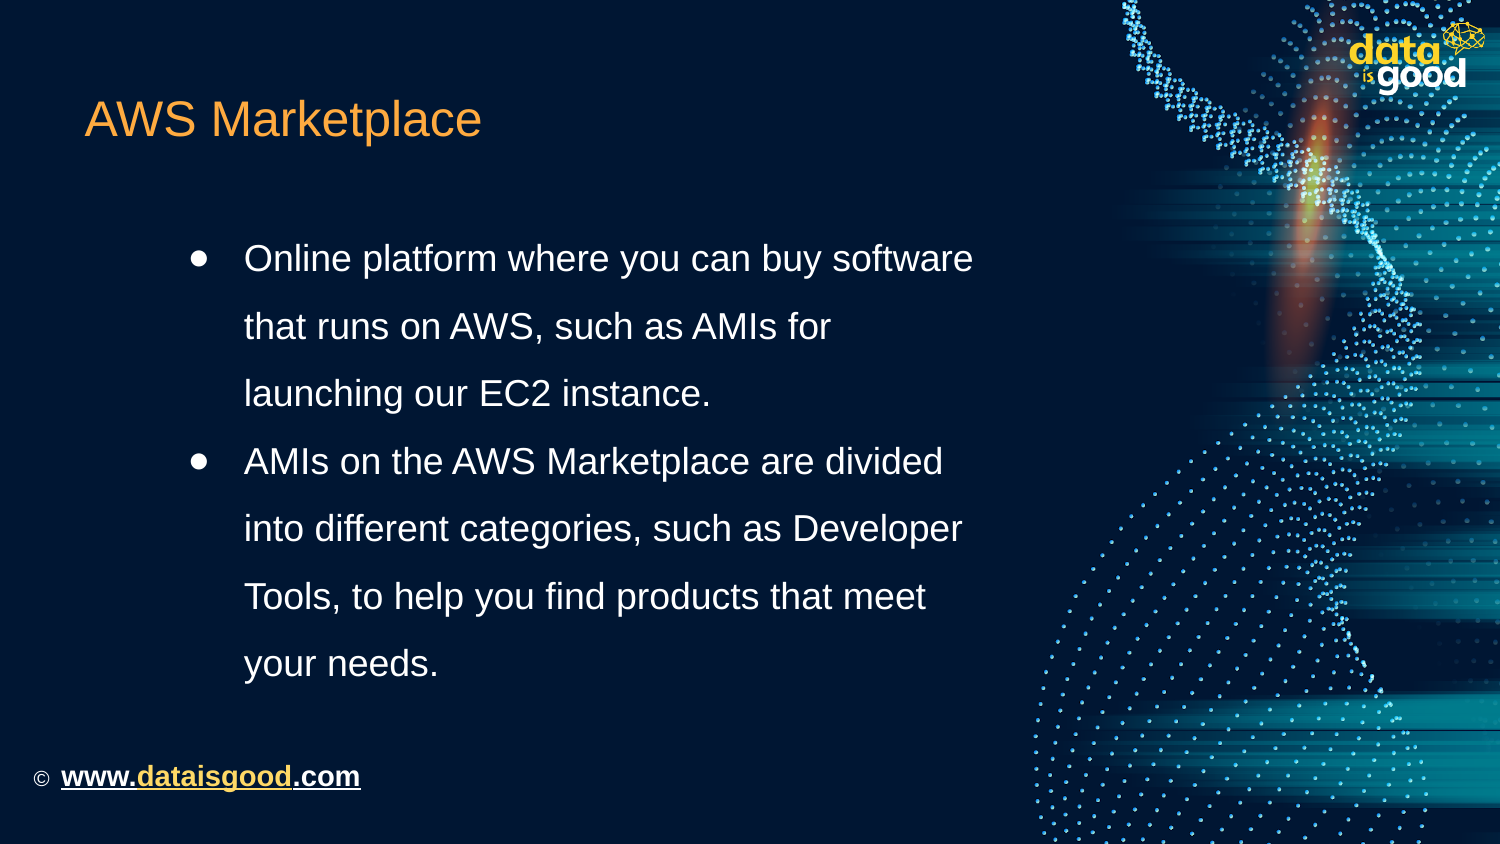

# AWS Marketplace
Online platform where you can buy software that runs on AWS, such as AMIs for launching our EC2 instance.
AMIs on the AWS Marketplace are divided into different categories, such as Developer Tools, to help you find products that meet your needs.